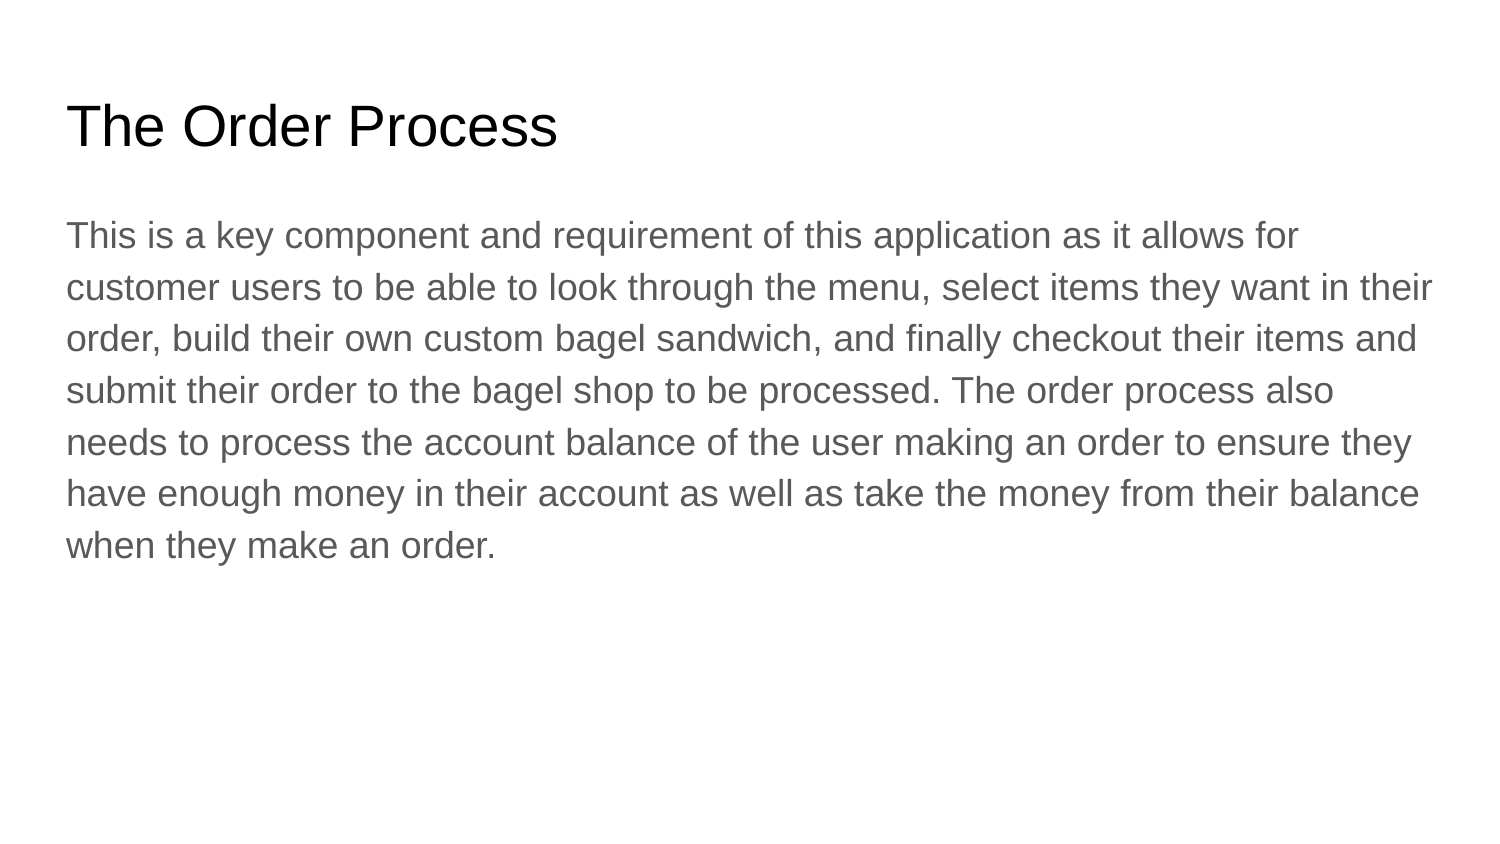

# The Order Process
This is a key component and requirement of this application as it allows for customer users to be able to look through the menu, select items they want in their order, build their own custom bagel sandwich, and finally checkout their items and submit their order to the bagel shop to be processed. The order process also needs to process the account balance of the user making an order to ensure they have enough money in their account as well as take the money from their balance when they make an order.